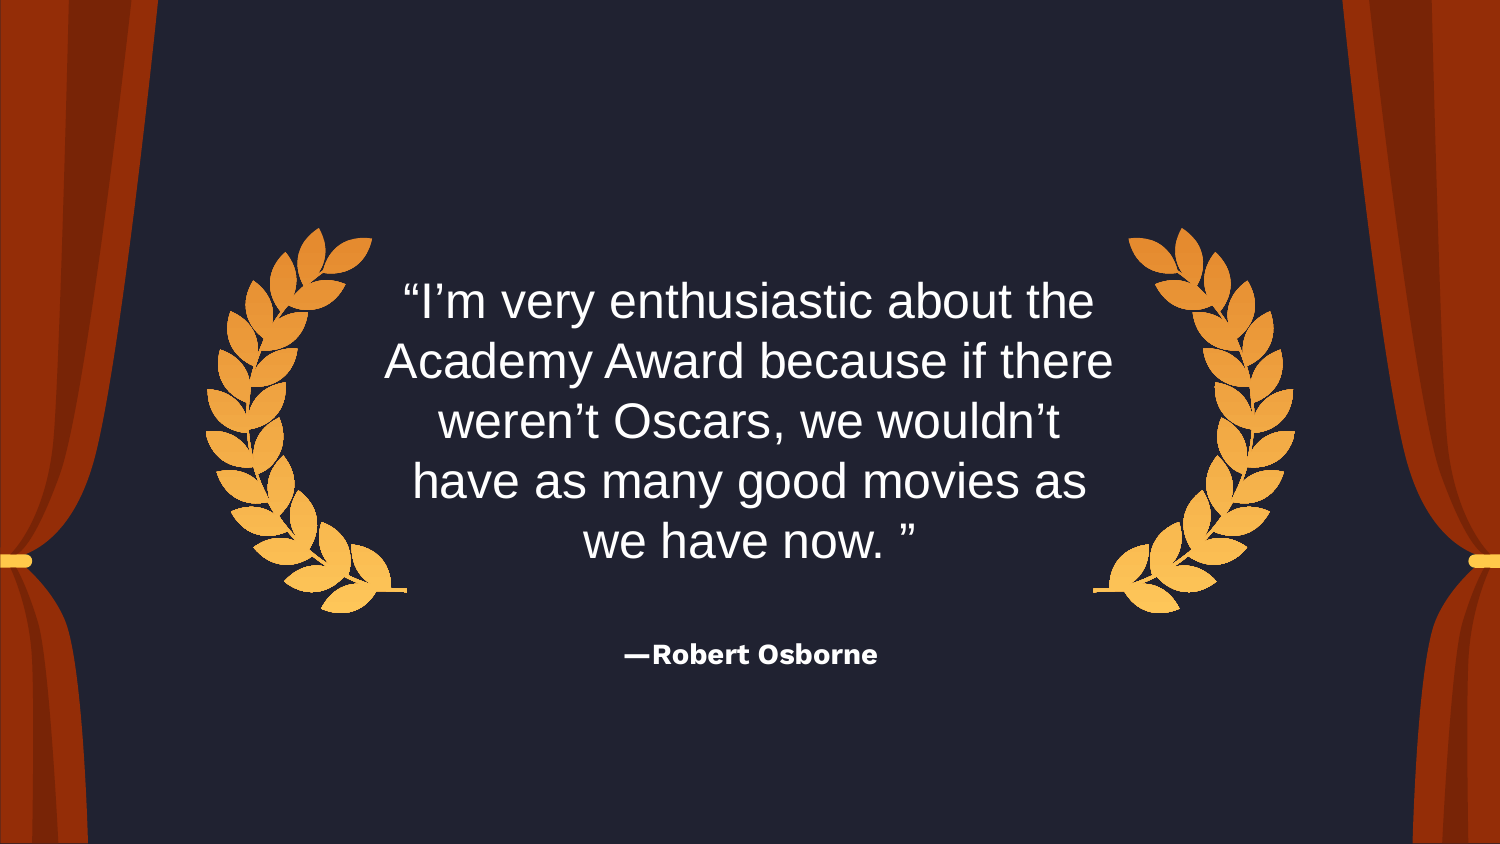

# “I’m very enthusiastic about the Academy Award because if there weren’t Oscars, we wouldn’t have as many good movies as we have now. ”
—Robert Osborne